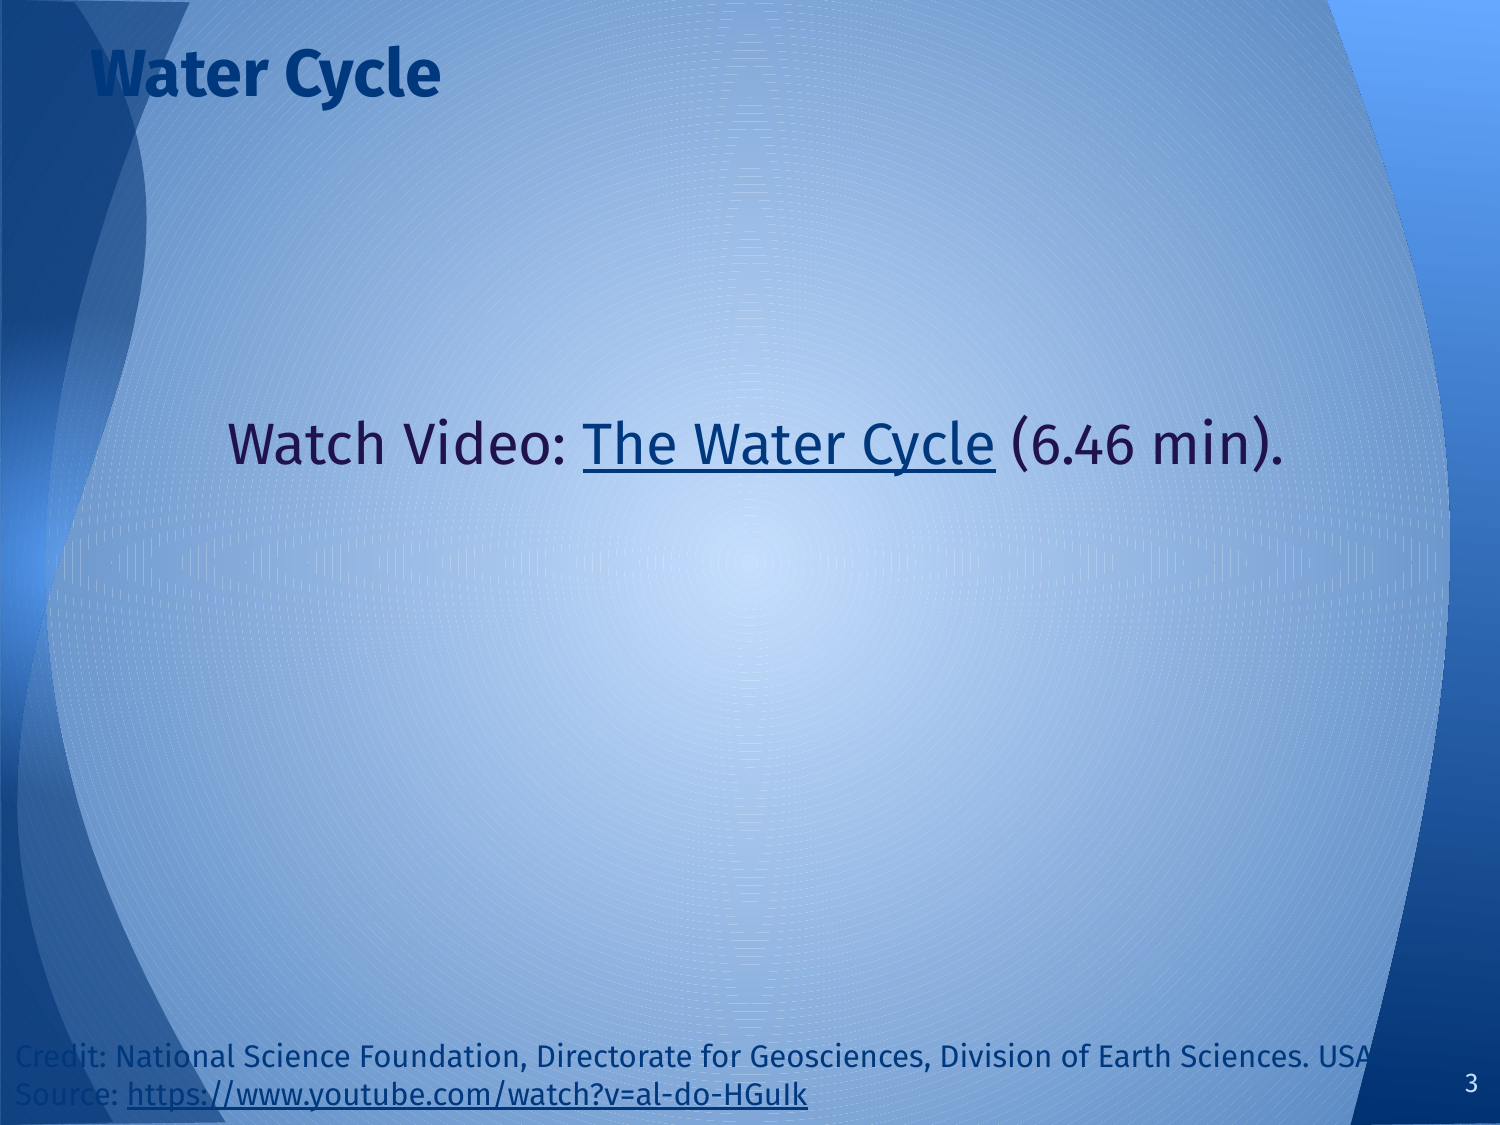

# Water Cycle

Watch Video: The Water Cycle (6.46 min).

Credit: National Science Foundation, Directorate for Geosciences, Division of Earth Sciences. USA. Source: https://www.youtube.com/watch?v=al-do-HGuIk
3